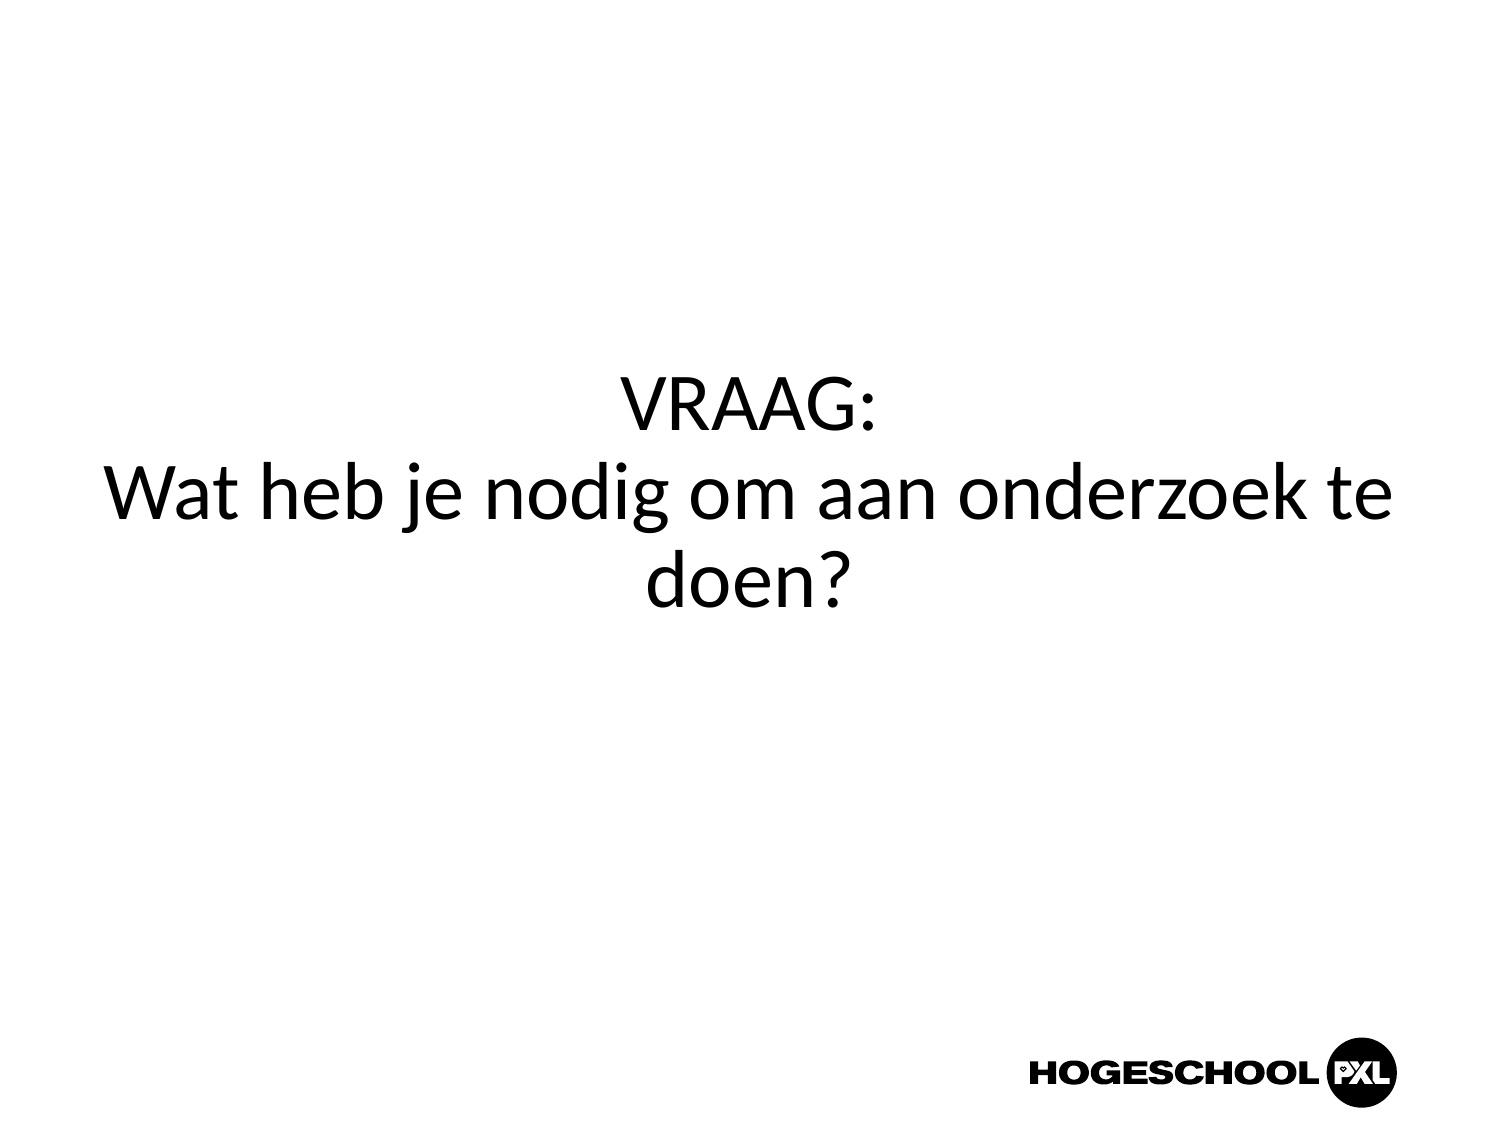

# VRAAG: Wat heb je nodig om aan onderzoek te doen?